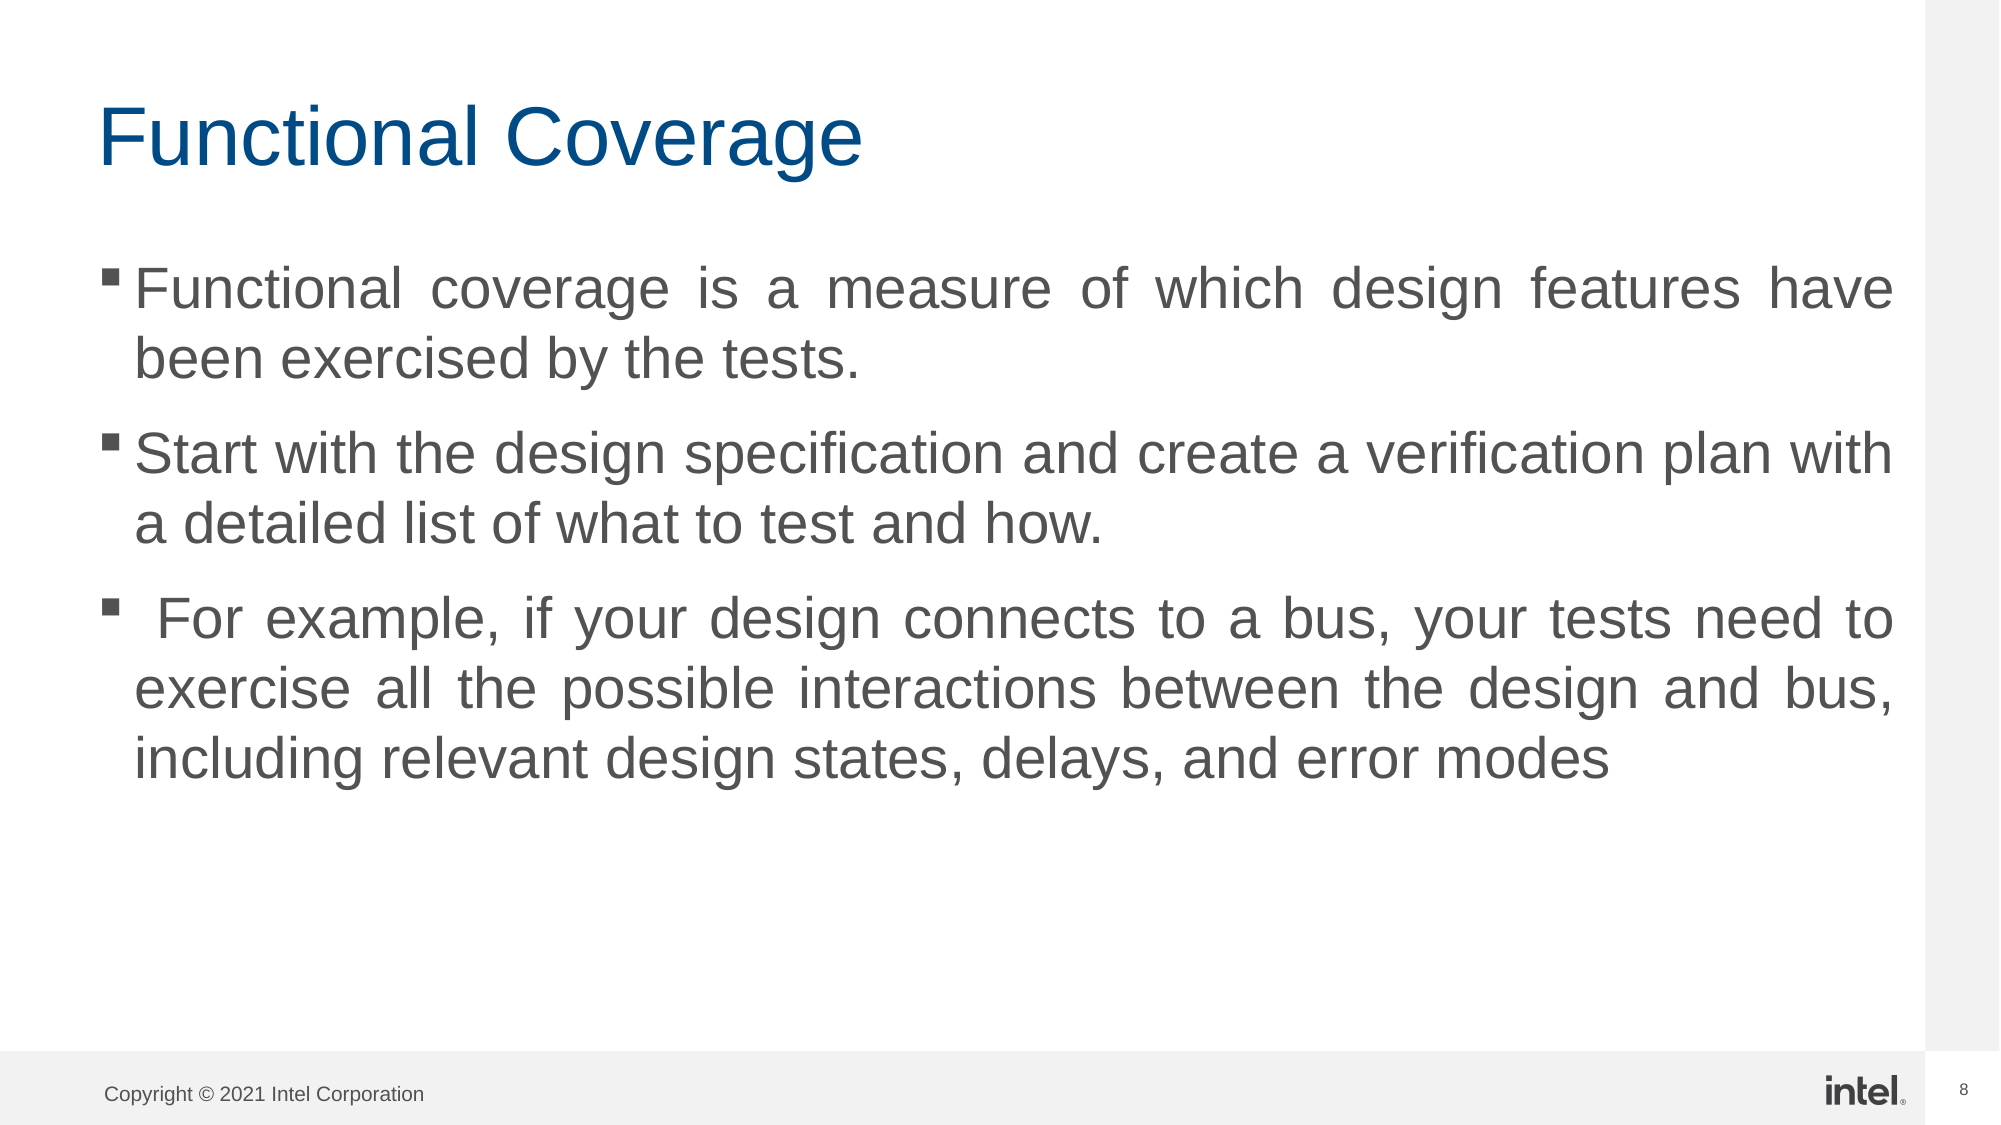

# Functional Coverage
Functional coverage is a measure of which design features have been exercised by the tests.
Start with the design specification and create a verification plan with a detailed list of what to test and how.
 For example, if your design connects to a bus, your tests need to exercise all the possible interactions between the design and bus, including relevant design states, delays, and error modes